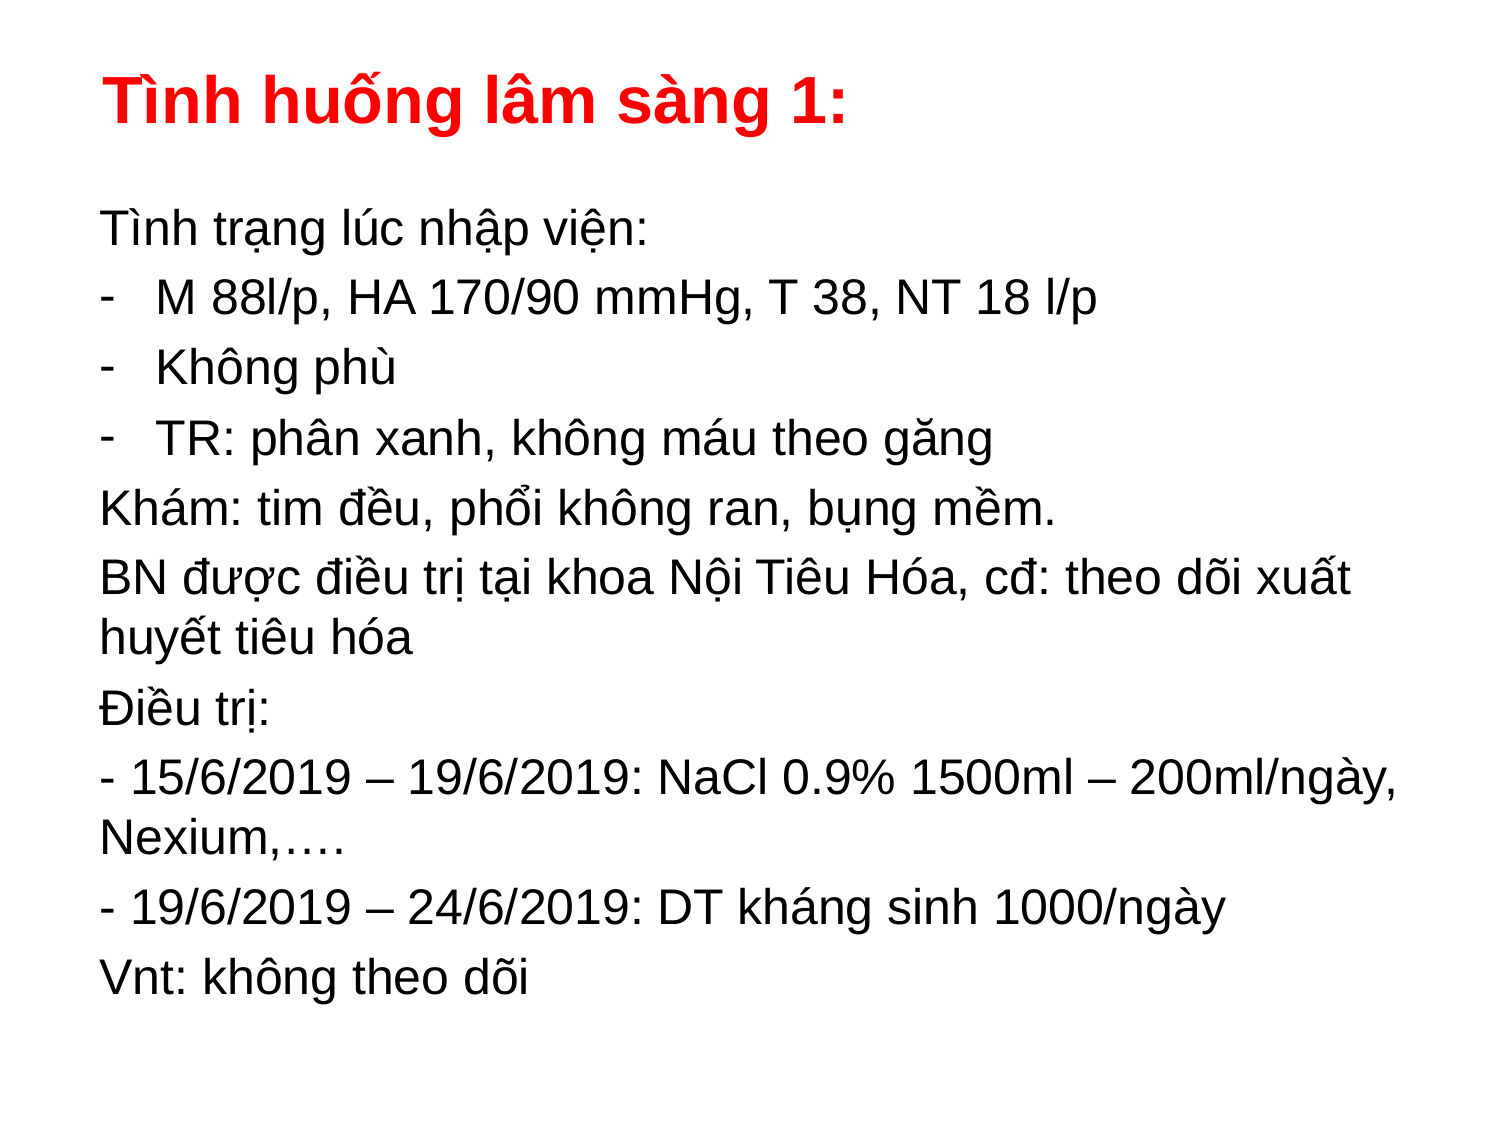

Tình huống lâm sàng 1:
Tình trạng lúc nhập viện:
M 88l/p, HA 170/90 mmHg, T 38, NT 18 l/p
Không phù
TR: phân xanh, không máu theo găng
Khám: tim đều, phổi không ran, bụng mềm.
BN được điều trị tại khoa Nội Tiêu Hóa, cđ: theo dõi xuất huyết tiêu hóa
Điều trị:
- 15/6/2019 – 19/6/2019: NaCl 0.9% 1500ml – 200ml/ngày, Nexium,….
- 19/6/2019 – 24/6/2019: DT kháng sinh 1000/ngày
Vnt: không theo dõi